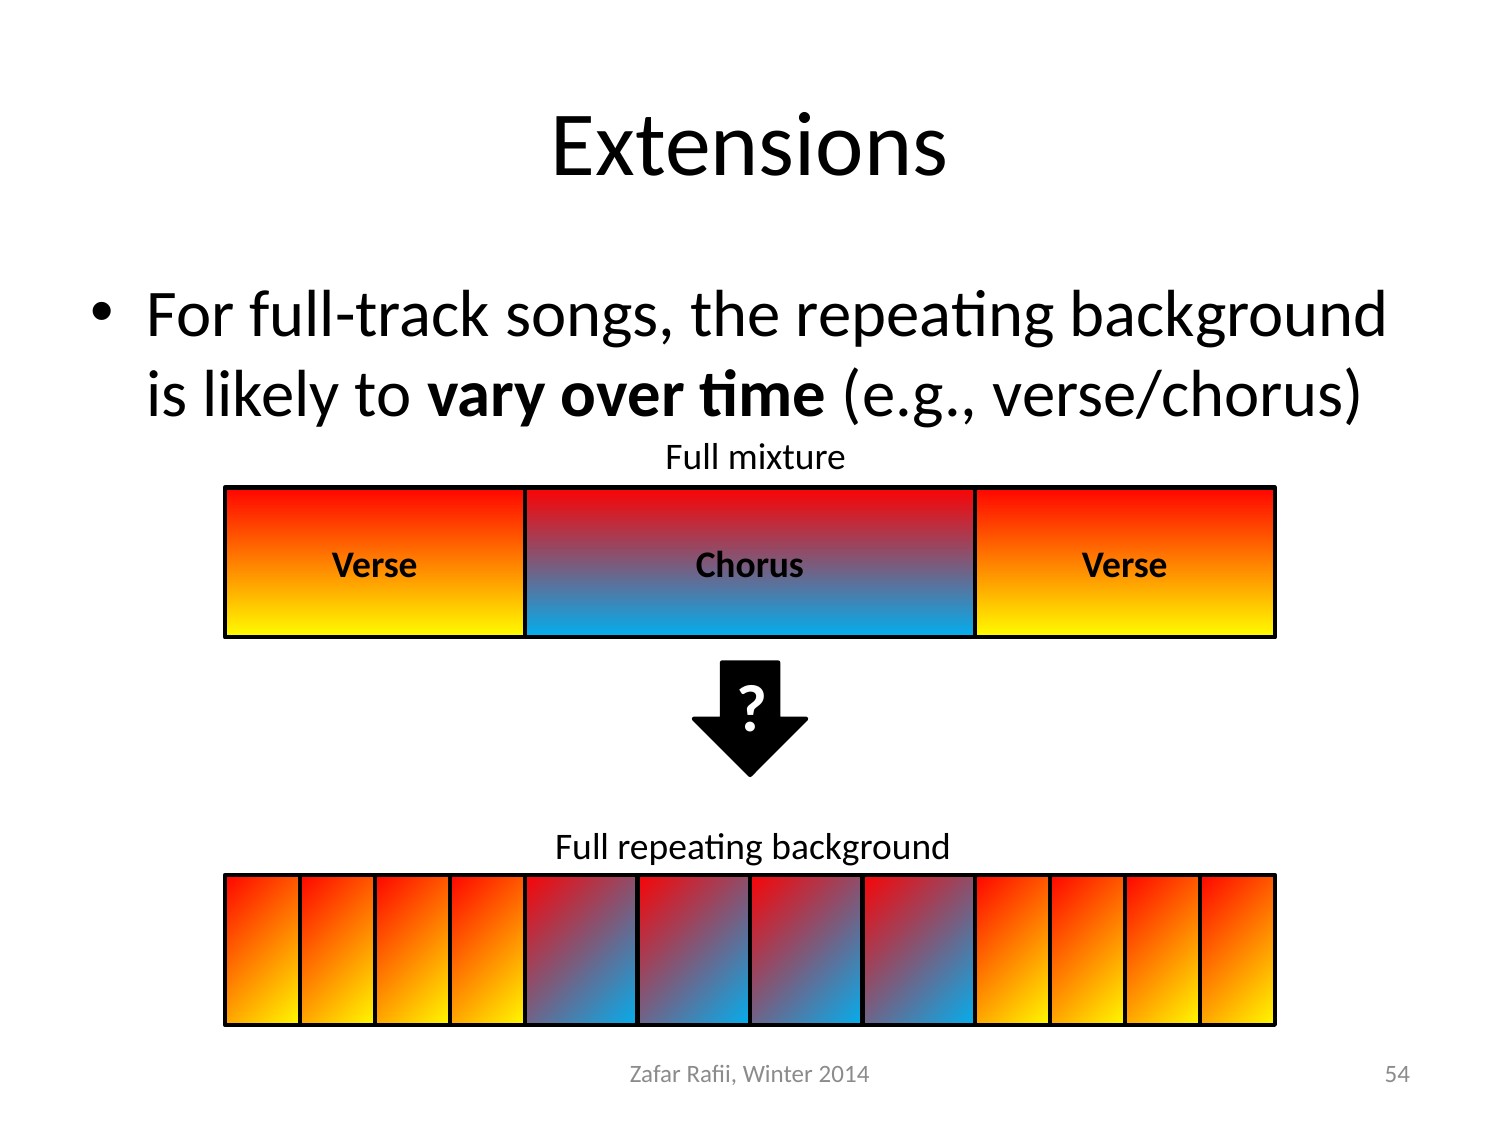

# Extensions
For full-track songs, the repeating background is likely to vary over time (e.g., verse/chorus)
Full mixture
Verse
Chorus
Verse
?
Full repeating background

Zafar Rafii, Winter 2014
54